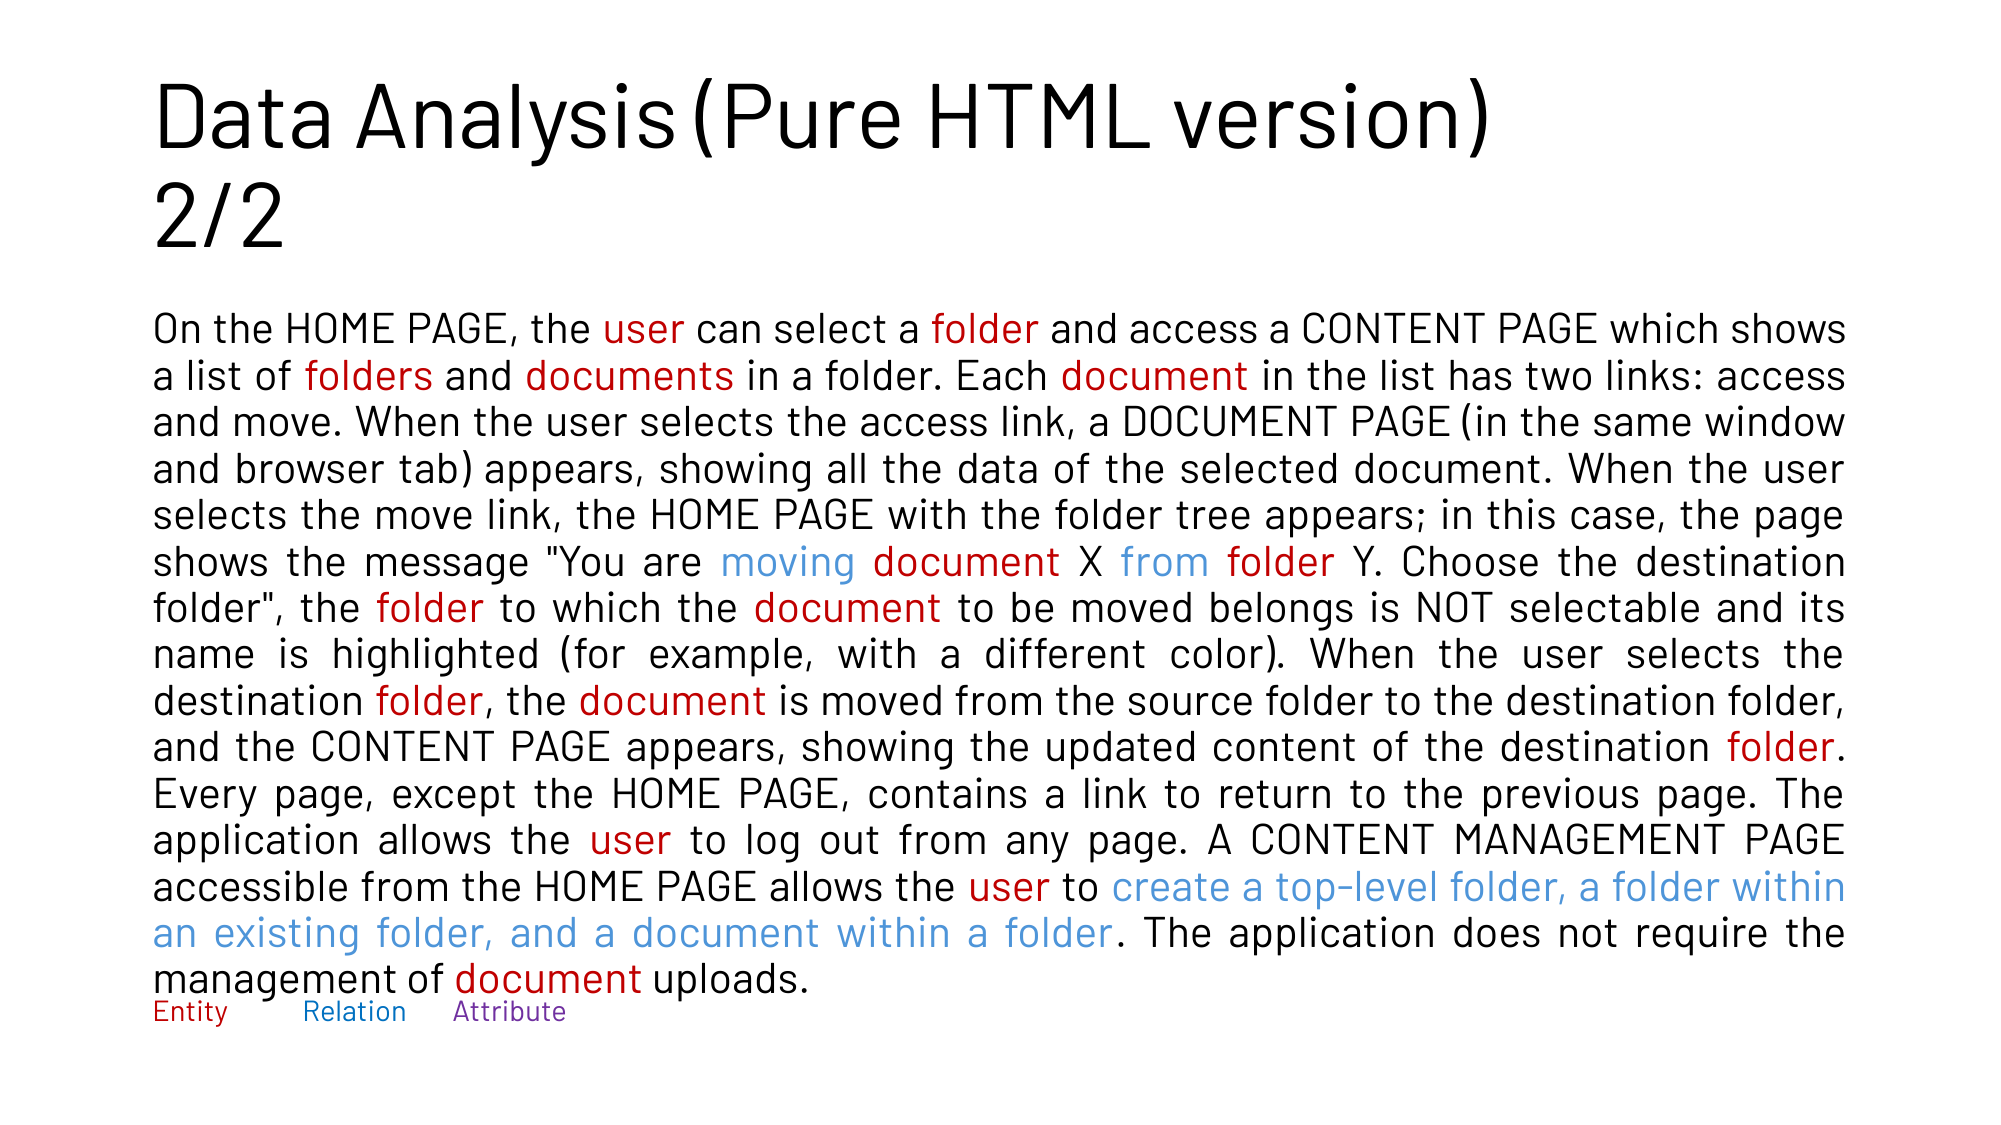

# Data Analysis (Pure HTML version) 		2/2
On the HOME PAGE, the user can select a folder and access a CONTENT PAGE which shows a list of folders and documents in a folder. Each document in the list has two links: access and move. When the user selects the access link, a DOCUMENT PAGE (in the same window and browser tab) appears, showing all the data of the selected document. When the user selects the move link, the HOME PAGE with the folder tree appears; in this case, the page shows the message "You are moving document X from folder Y. Choose the destination folder", the folder to which the document to be moved belongs is NOT selectable and its name is highlighted (for example, with a different color). When the user selects the destination folder, the document is moved from the source folder to the destination folder, and the CONTENT PAGE appears, showing the updated content of the destination folder. Every page, except the HOME PAGE, contains a link to return to the previous page. The application allows the user to log out from any page. A CONTENT MANAGEMENT PAGE accessible from the HOME PAGE allows the user to create a top-level folder, a folder within an existing folder, and a document within a folder. The application does not require the management of document uploads.
Entity	Relation	Attribute